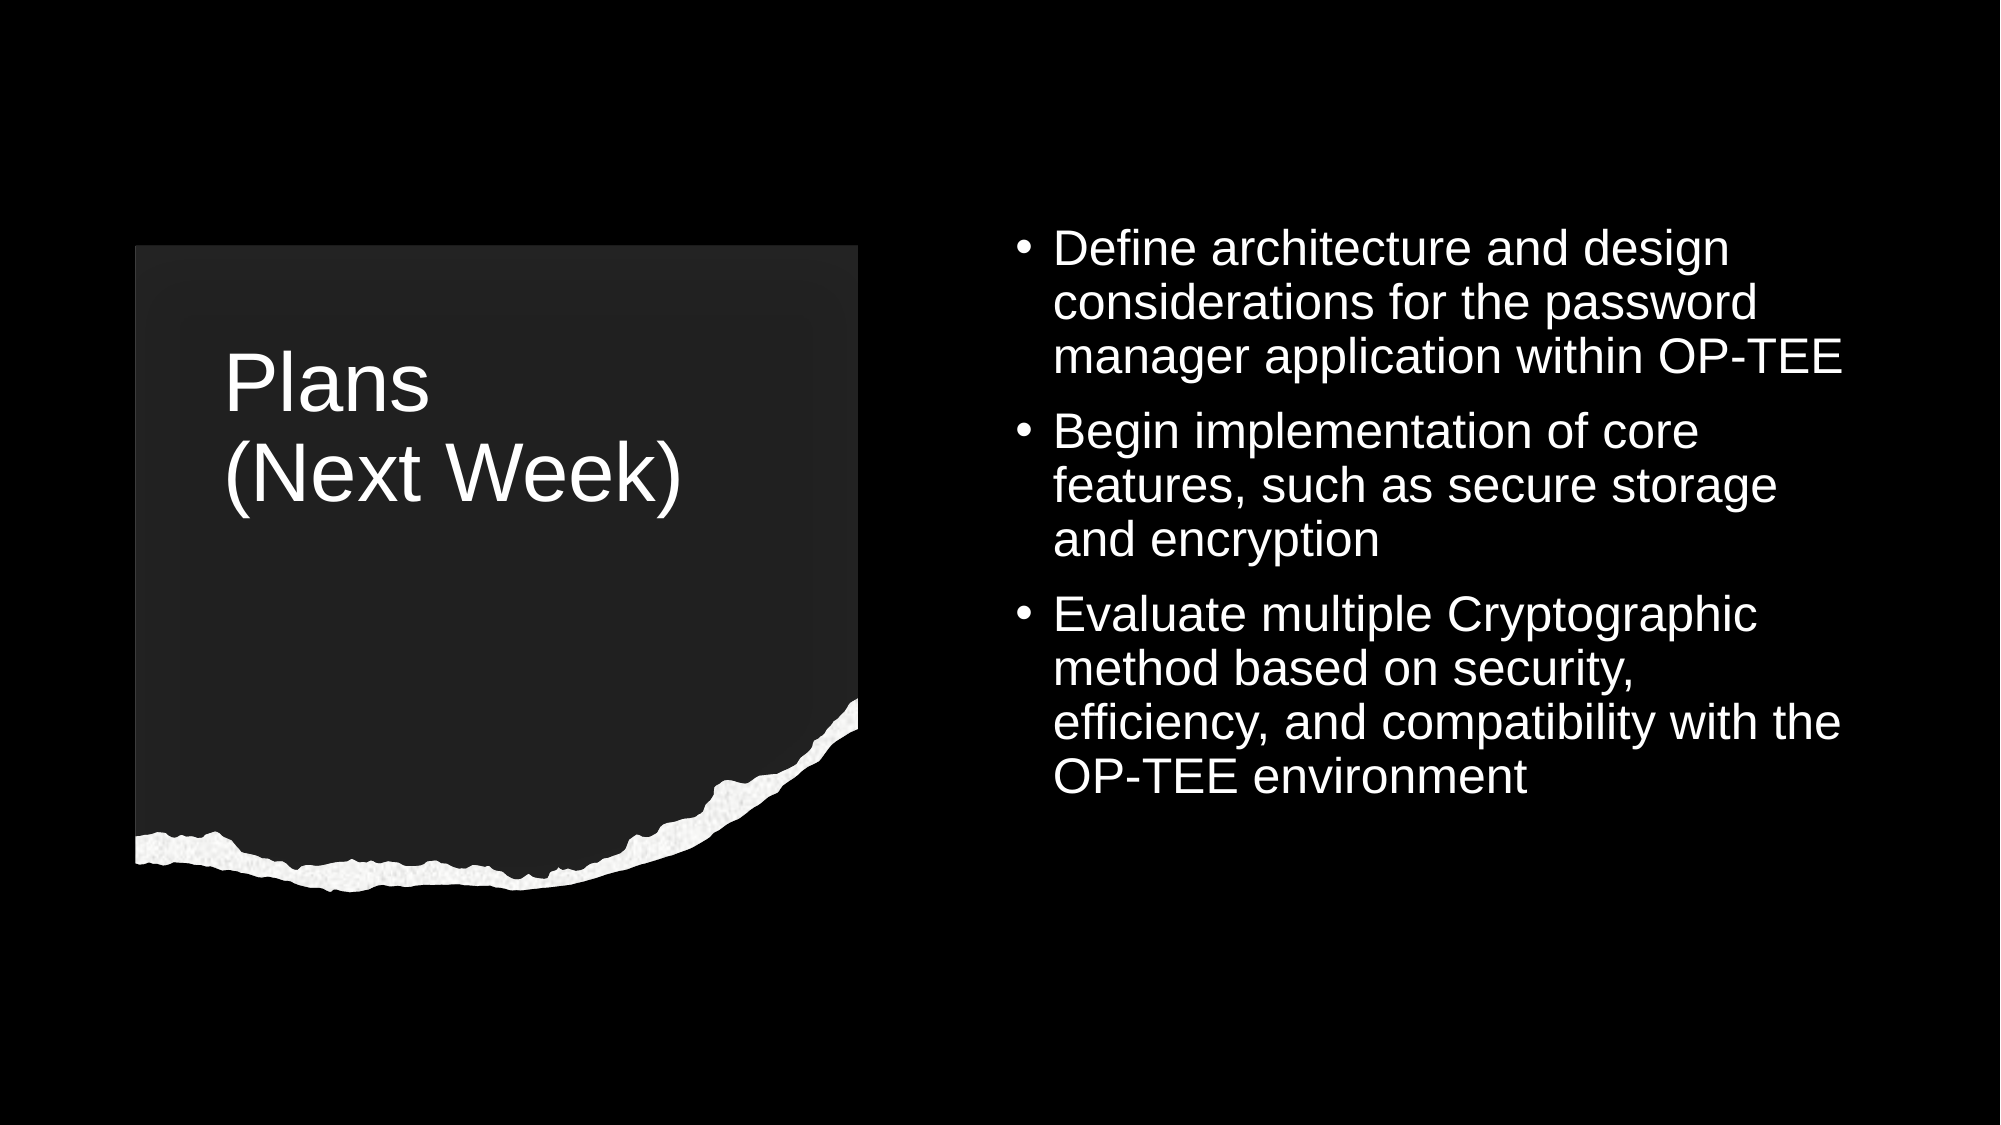

Define architecture and design considerations for the password manager application within OP-TEE
Begin implementation of core features, such as secure storage and encryption
Evaluate multiple Cryptographic method based on security, efficiency, and compatibility with the OP-TEE environment

# Plans (Next Week)